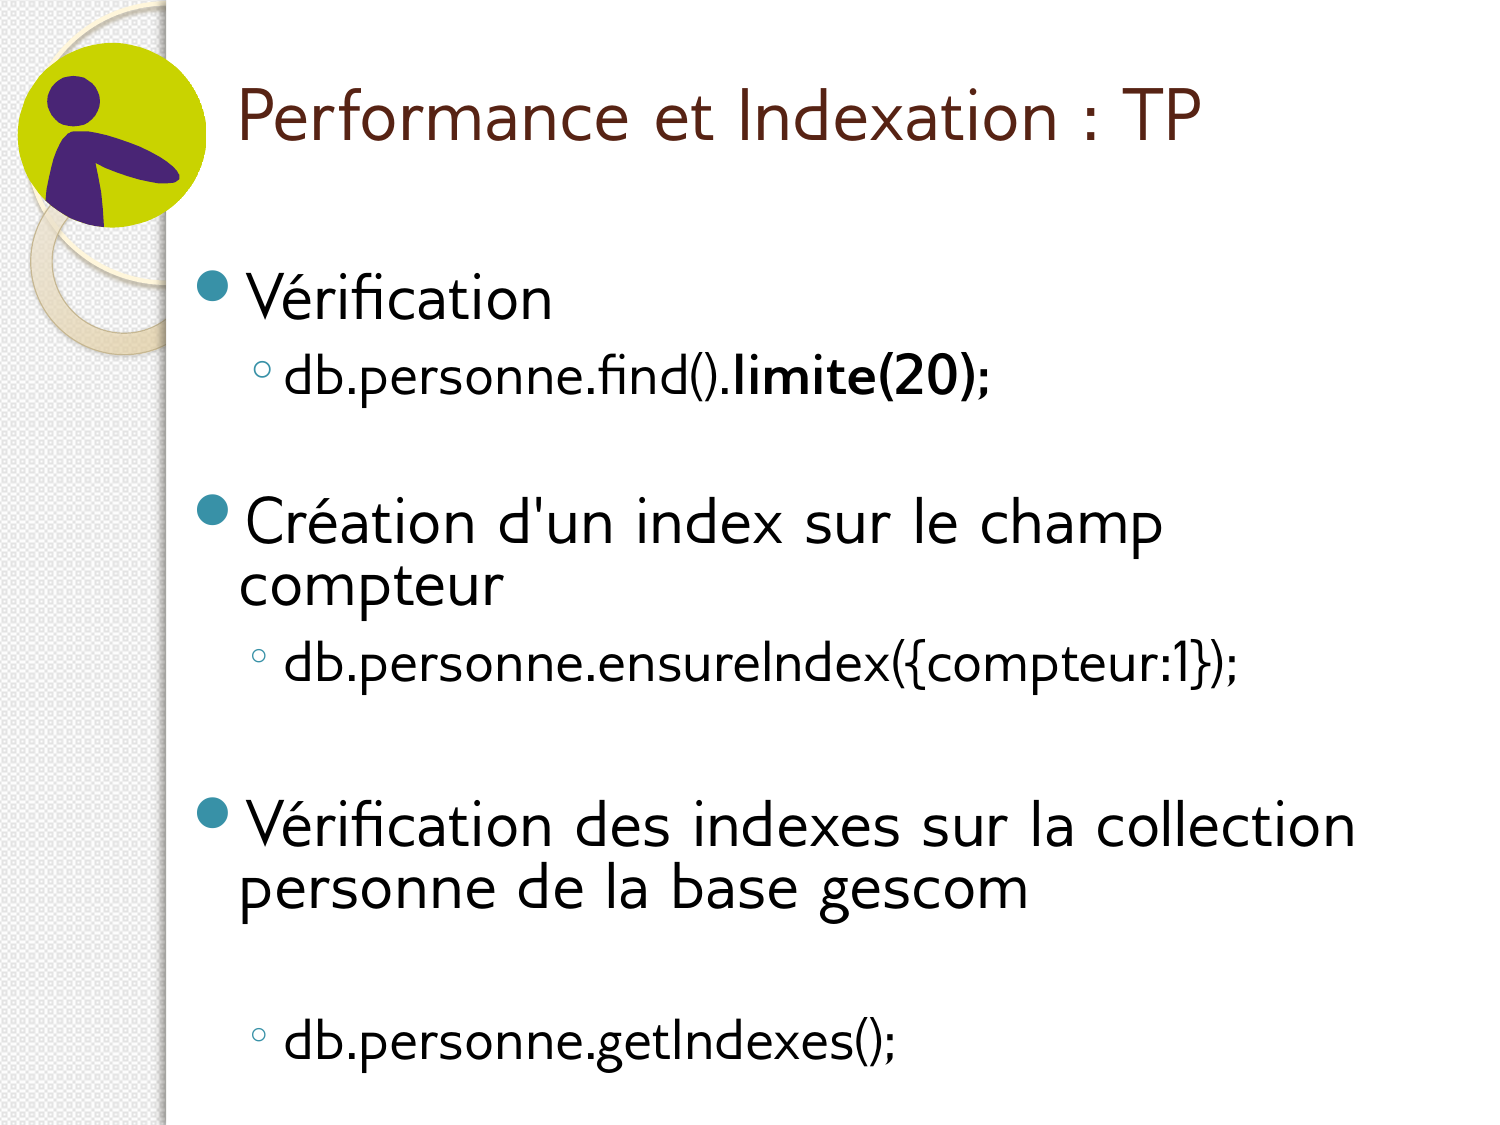

# Performance et Indexation : TP

Vérification
db.personne.find().limite(20);

Création d'un index sur le champ compteur
db.personne.ensureIndex({compteur:1});

Vérification des indexes sur la collection personne de la base gescom

db.personne.getIndexes();